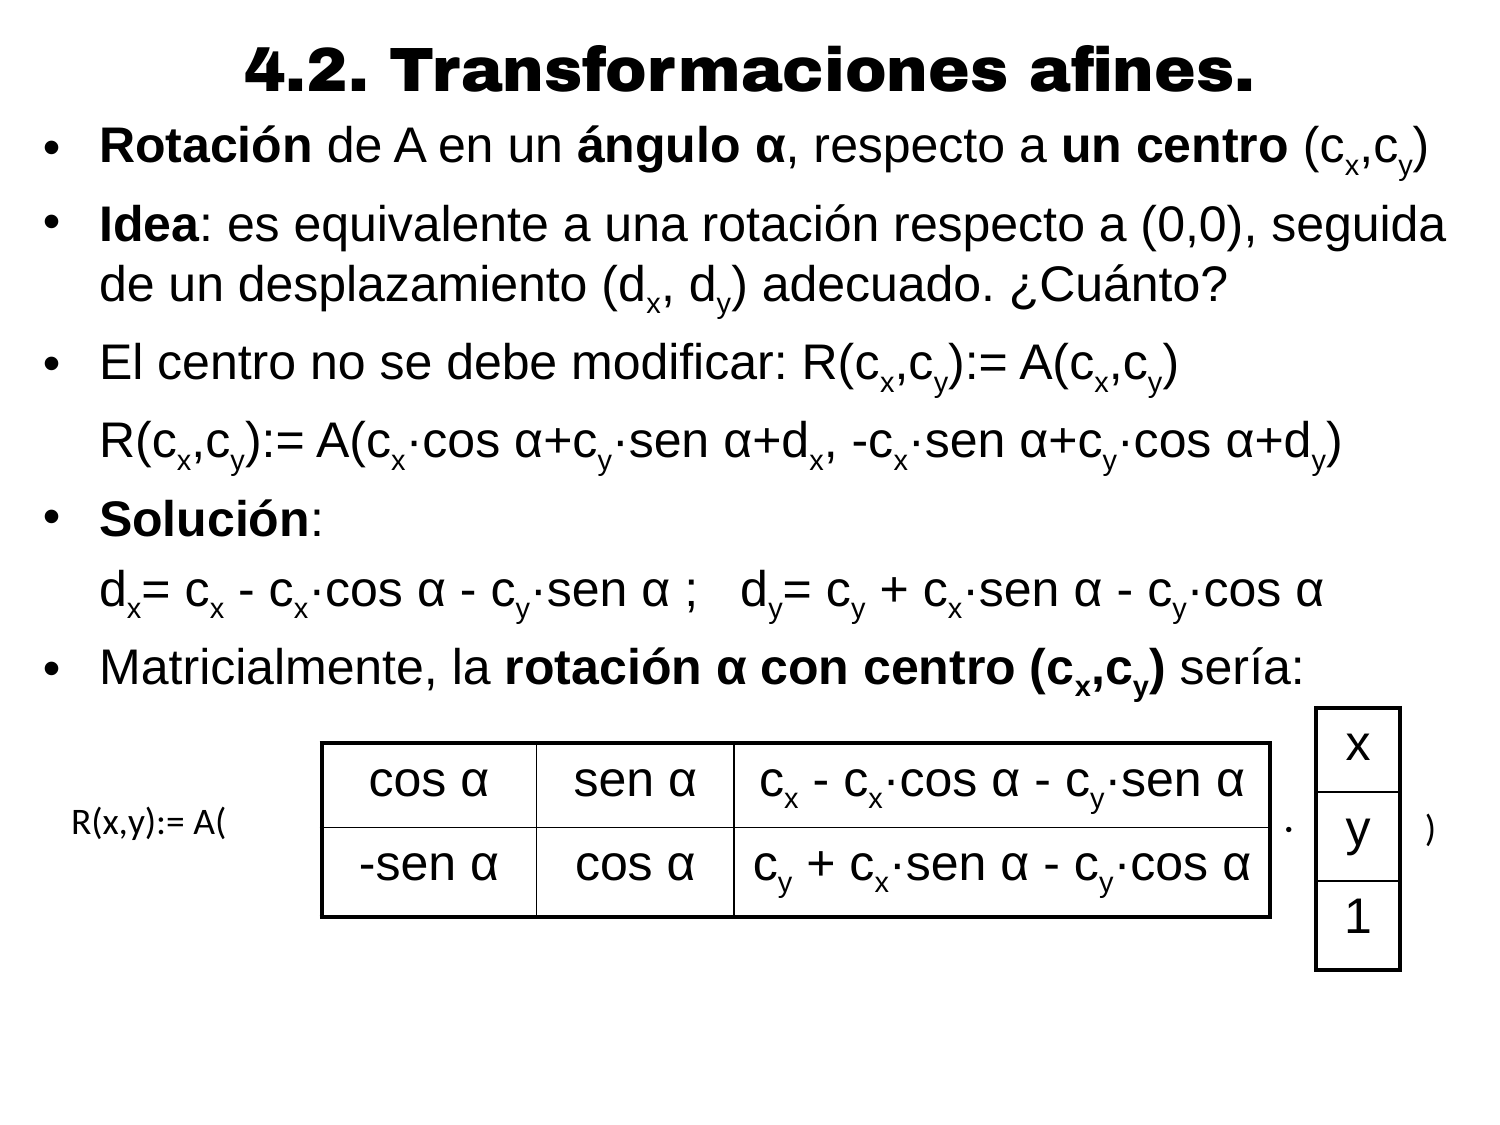

# 4.2. Transformaciones afines.
Rotación de A en un ángulo α, respecto a un centro (cx,cy)
Idea: es equivalente a una rotación respecto a (0,0), seguida de un desplazamiento (dx, dy) adecuado. ¿Cuánto?
El centro no se debe modificar: R(cx,cy):= A(cx,cy)
	R(cx,cy):= A(cx·cos α+cy·sen α+dx, -cx·sen α+cy·cos α+dy)
Solución:
	dx= cx - cx·cos α - cy·sen α ;   dy= cy + cx·sen α - cy·cos α
Matricialmente, la rotación α con centro (cx,cy) sería:
| x |
| --- |
| y |
| 1 |
| cos α | sen α | cx - cx·cos α - cy·sen α |
| --- | --- | --- |
| -sen α | cos α | cy + cx·sen α - cy·cos α |
R(x,y):= A(
·
)